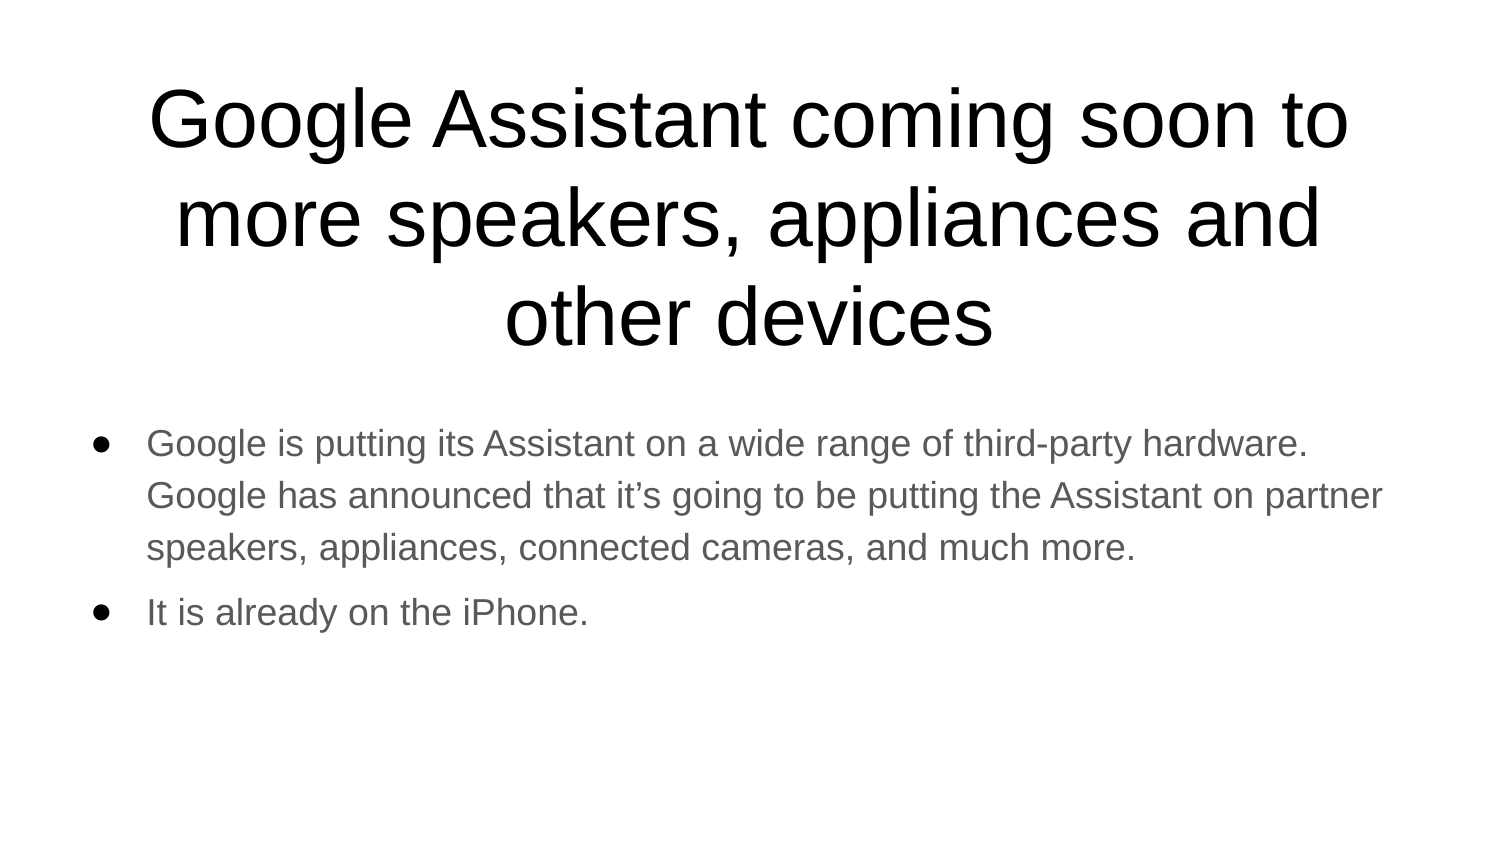

# Google Assistant coming soon to more speakers, appliances and other devices

Google is putting its Assistant on a wide range of third-party hardware. Google has announced that it’s going to be putting the Assistant on partner speakers, appliances, connected cameras, and much more.
It is already on the iPhone.